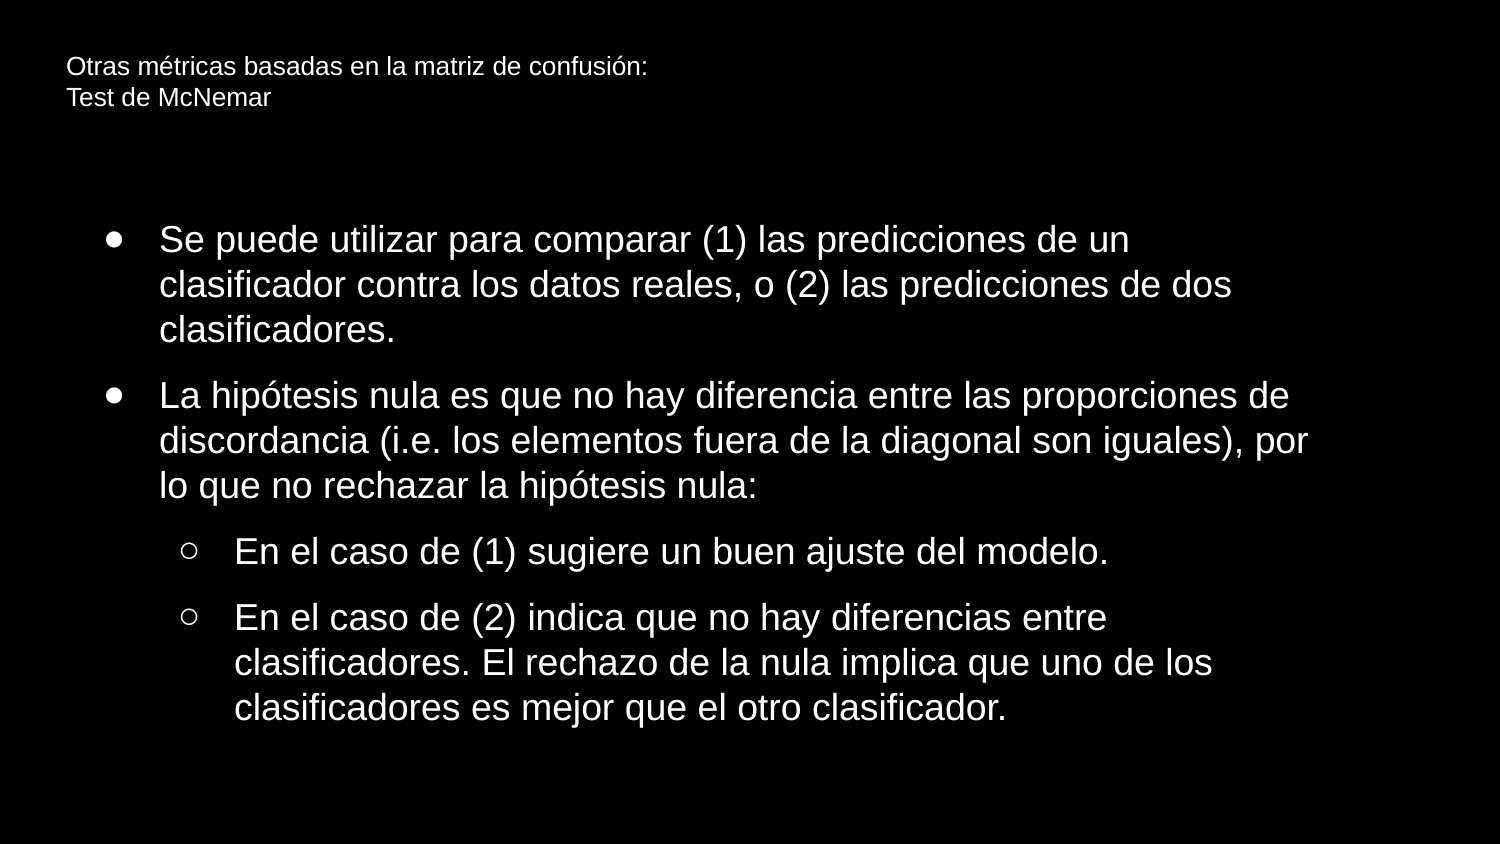

# Otras métricas basadas en la matriz de confusión:
Test de McNemar
Se puede utilizar para comparar (1) las predicciones de un clasificador contra los datos reales, o (2) las predicciones de dos clasificadores.
La hipótesis nula es que no hay diferencia entre las proporciones de discordancia (i.e. los elementos fuera de la diagonal son iguales), por lo que no rechazar la hipótesis nula:
En el caso de (1) sugiere un buen ajuste del modelo.
En el caso de (2) indica que no hay diferencias entre clasificadores. El rechazo de la nula implica que uno de los clasificadores es mejor que el otro clasificador.